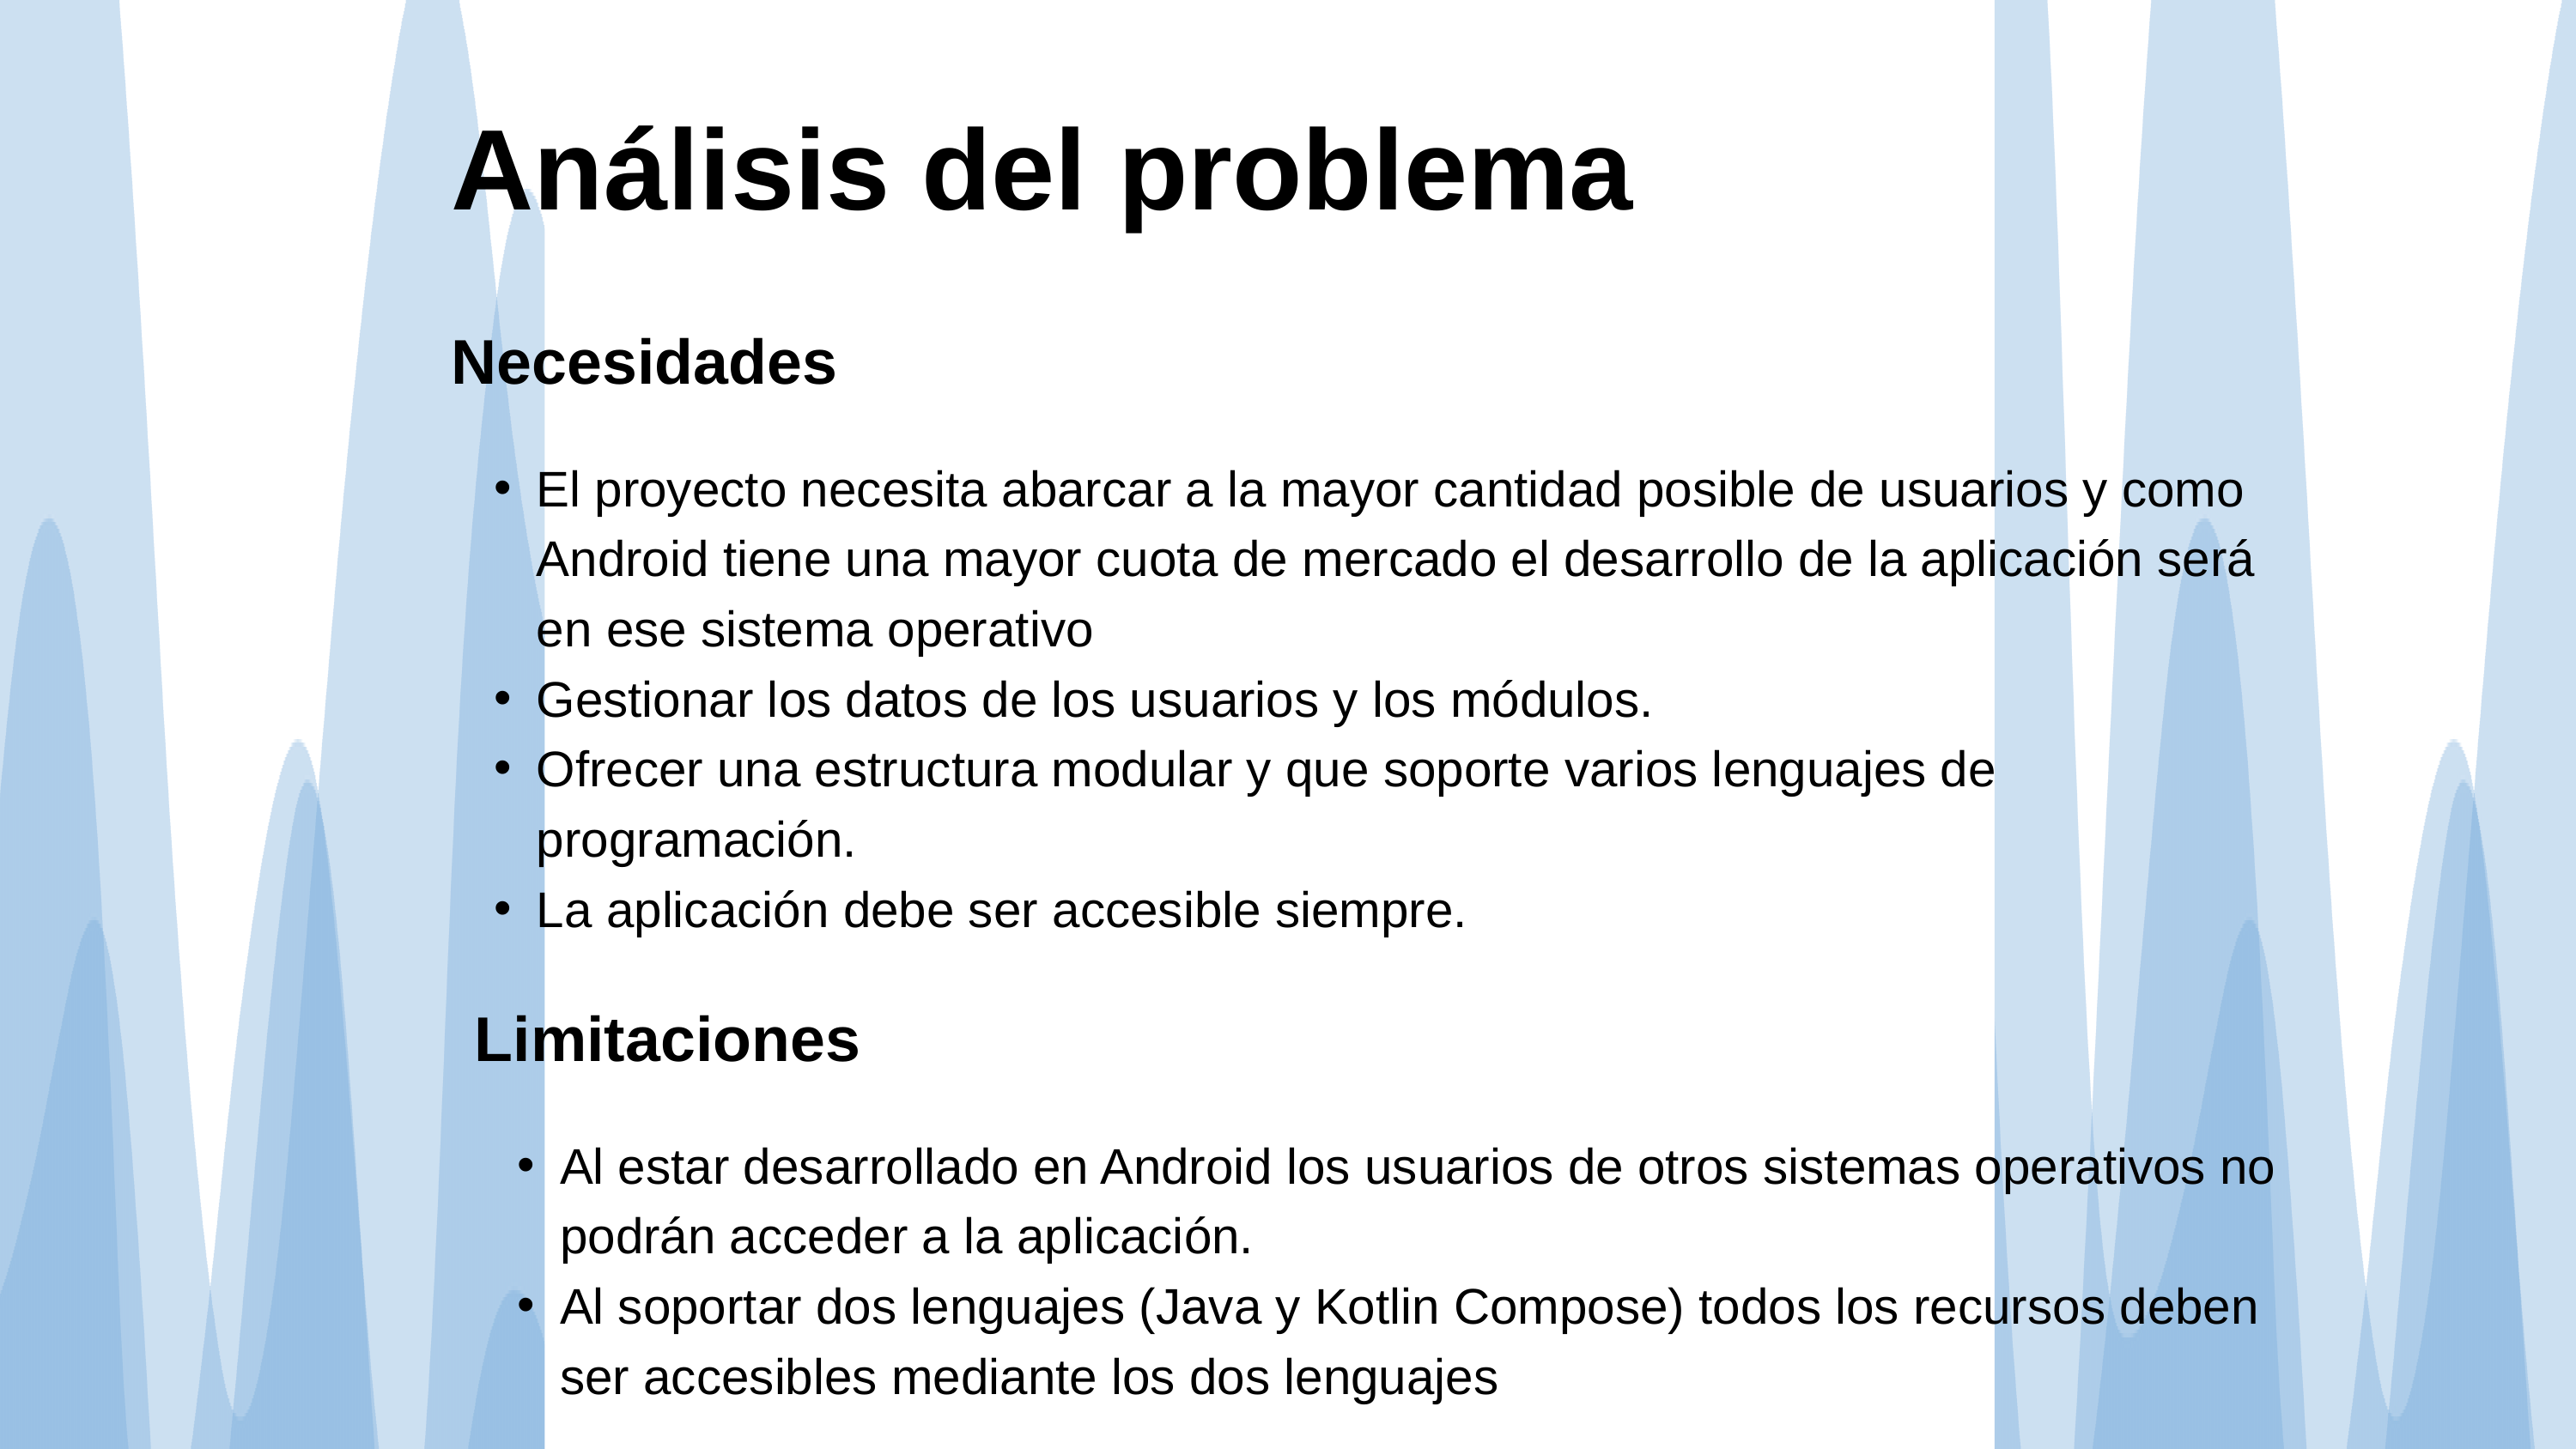

Análisis del problema
Necesidades
El proyecto necesita abarcar a la mayor cantidad posible de usuarios y como Android tiene una mayor cuota de mercado el desarrollo de la aplicación será en ese sistema operativo
Gestionar los datos de los usuarios y los módulos.
Ofrecer una estructura modular y que soporte varios lenguajes de programación.
La aplicación debe ser accesible siempre.

Limitaciones
Al estar desarrollado en Android los usuarios de otros sistemas operativos no podrán acceder a la aplicación.
Al soportar dos lenguajes (Java y Kotlin Compose) todos los recursos deben ser accesibles mediante los dos lenguajes